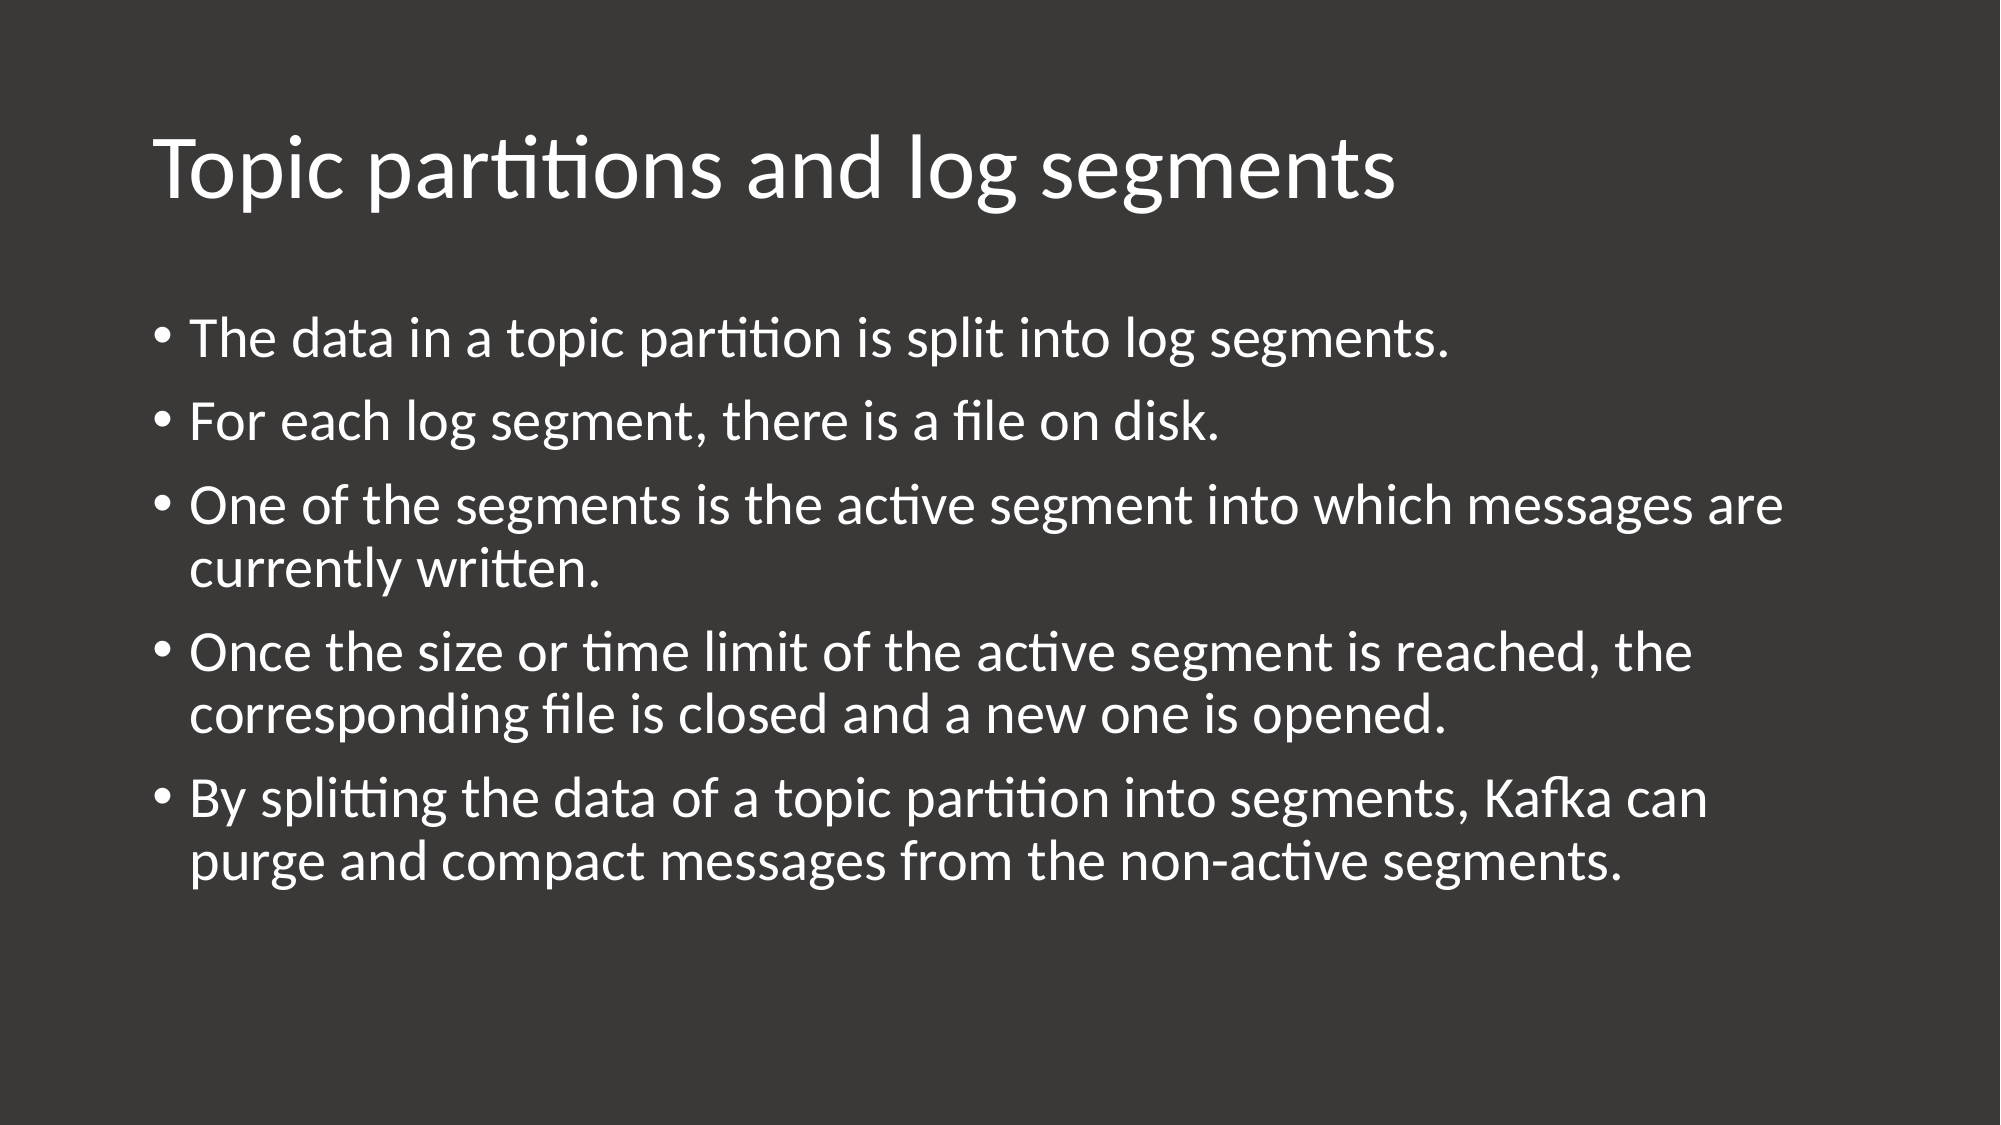

# Topic partitions and log segments
The data in a topic partition is split into log segments.
For each log segment, there is a file on disk.
One of the segments is the active segment into which messages are currently written.
Once the size or time limit of the active segment is reached, the corresponding file is closed and a new one is opened.
By splitting the data of a topic partition into segments, Kafka can purge and compact messages from the non-active segments.